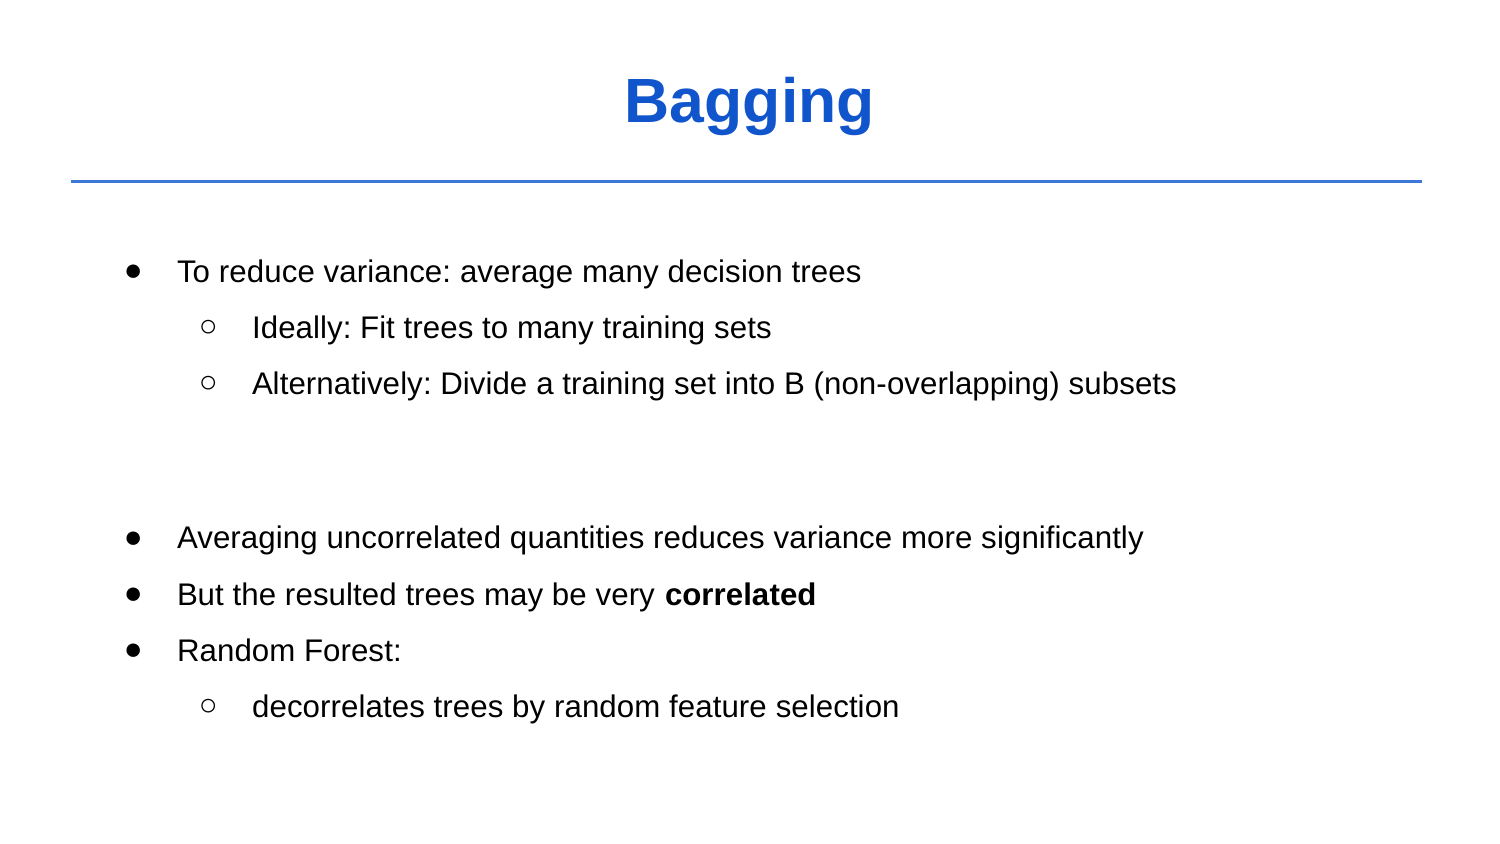

Bagging
To reduce variance: average many decision trees
Ideally: Fit trees to many training sets
Alternatively: Divide a training set into B (non-overlapping) subsets

Averaging uncorrelated quantities reduces variance more significantly
But the resulted trees may be very correlated
Random Forest:
decorrelates trees by random feature selection